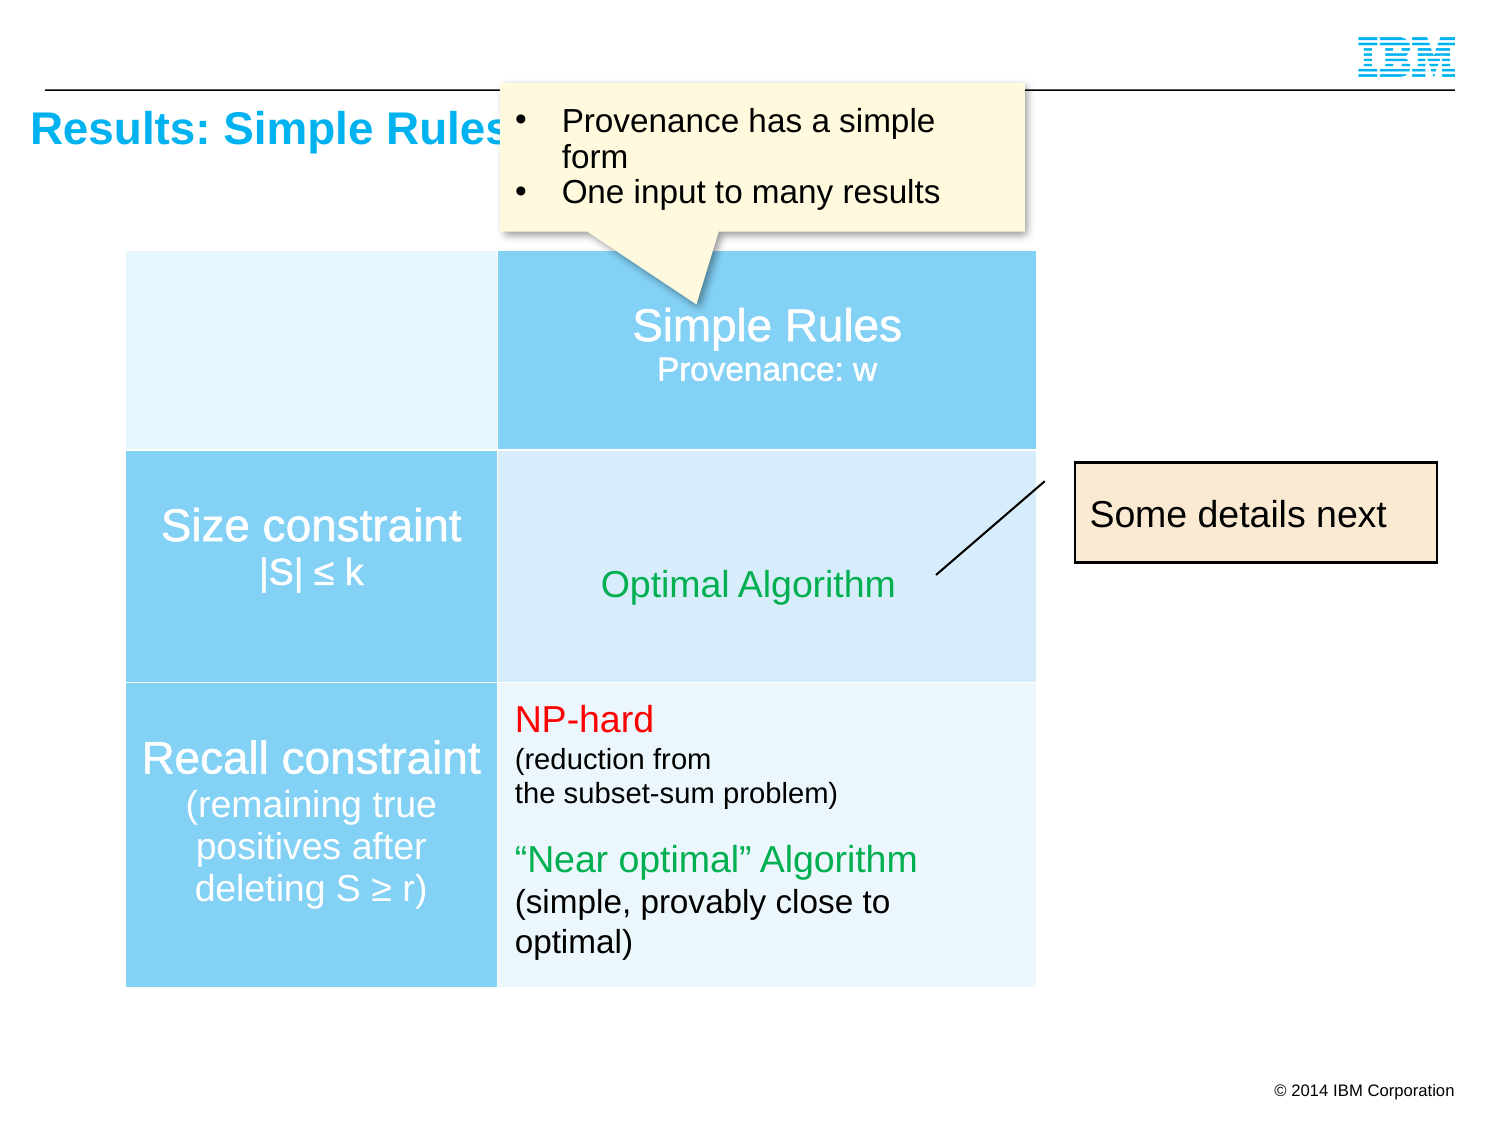

Results: Simple Rules
Provenance has a simple form
One input to many results
|  | Simple Rules Provenance: w |
| --- | --- |
| Size constraint |S| ≤ k |  |
| Recall constraint (remaining true positives after deleting S ≥ r) |  |
Some details next

Optimal Algorithm

NP-hard
(reduction from
the subset-sum problem)

“Near optimal” Algorithm
(simple, provably close to optimal)
86